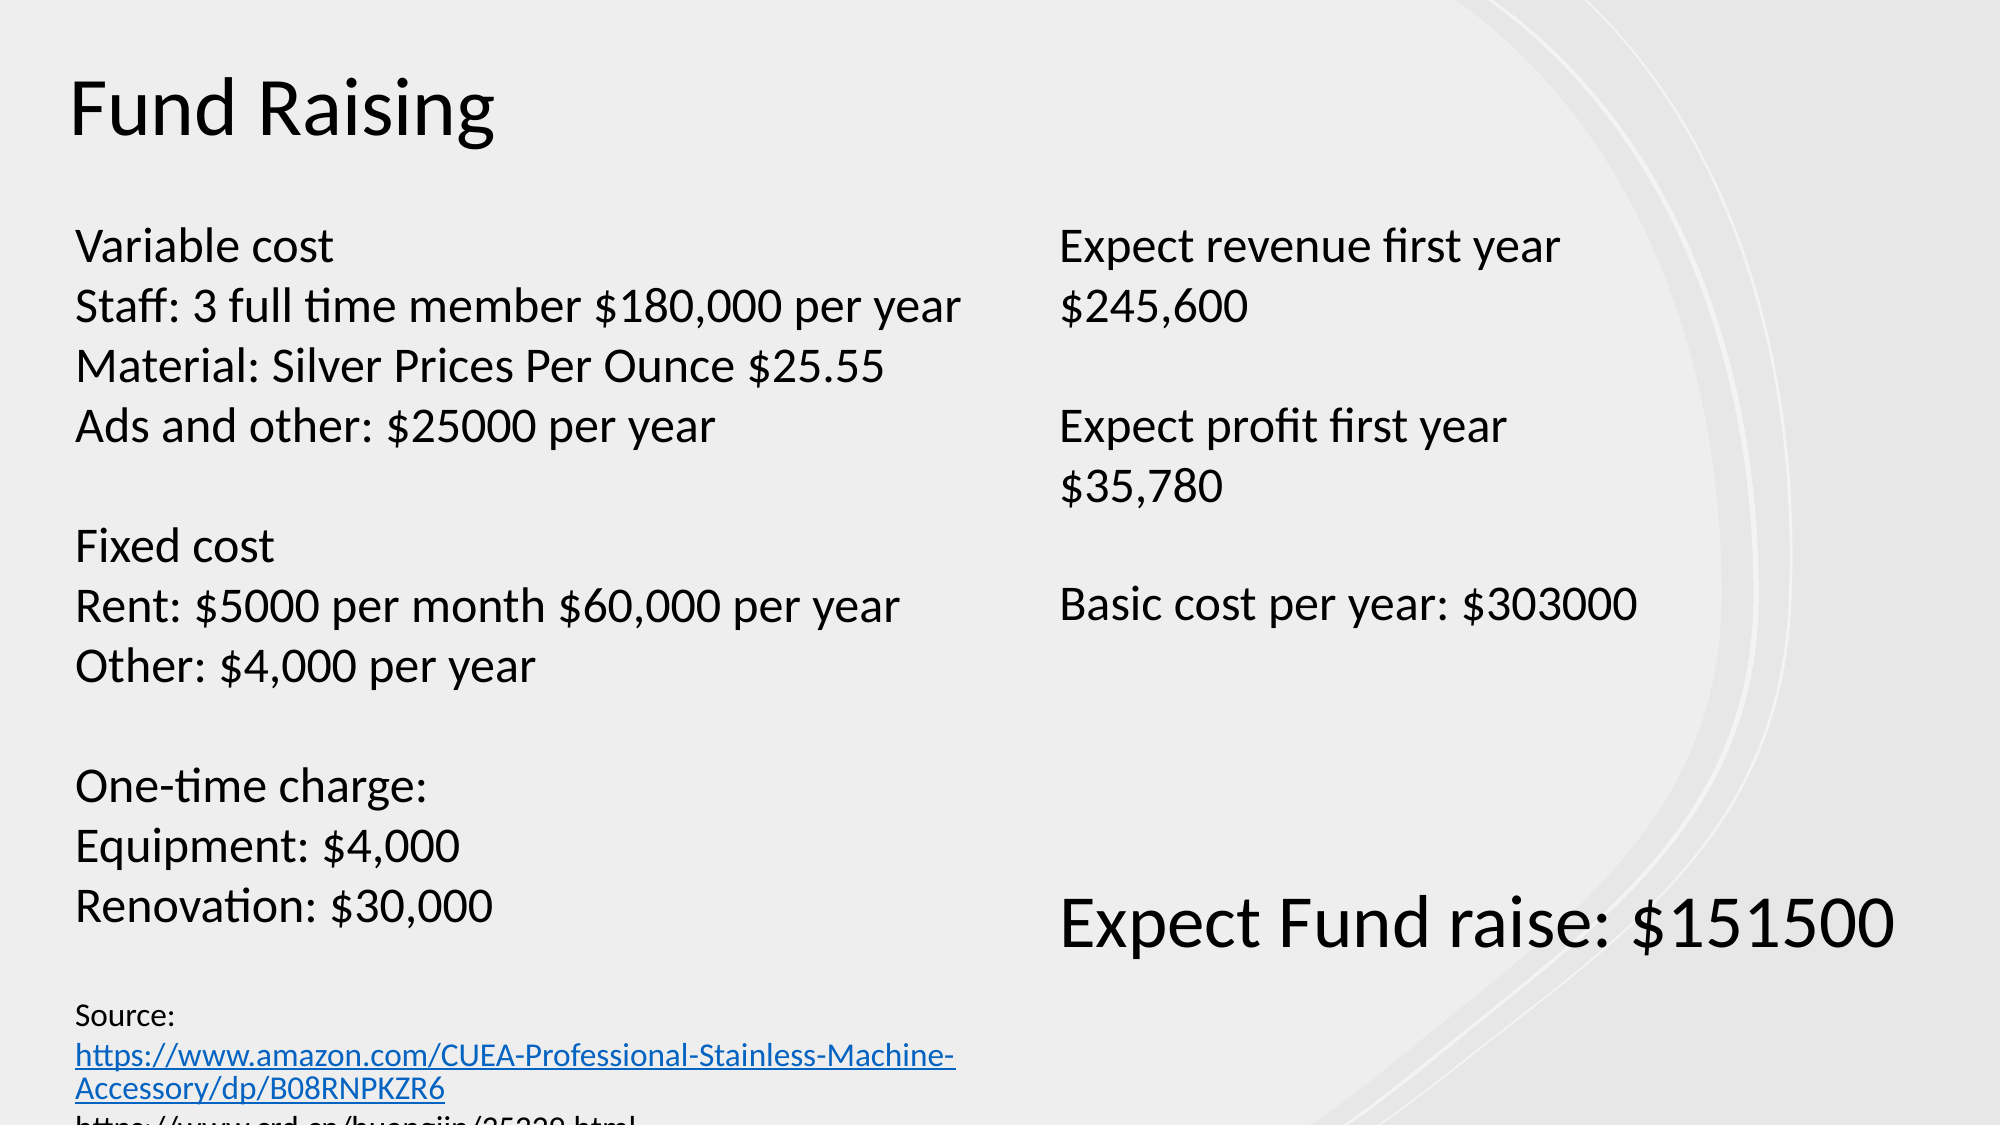

Fund Raising
Variable cost
Staff: 3 full time member $180,000 per year
Material: Silver Prices Per Ounce $25.55
Ads and other: $25000 per year

Fixed cost
Rent: $5000 per month $60,000 per year
Other: $4,000 per year

One-time charge:
Equipment: $4,000
Renovation: $30,000

Source: https://www.amazon.com/CUEA-Professional-Stainless-Machine-Accessory/dp/B08RNPKZR6
https://www.crd.cn/huangjin/35329.html
Expect revenue first year
$245,600

Expect profit first year
$35,780

Expect Fund raise: $151500
Basic cost per year: $303000